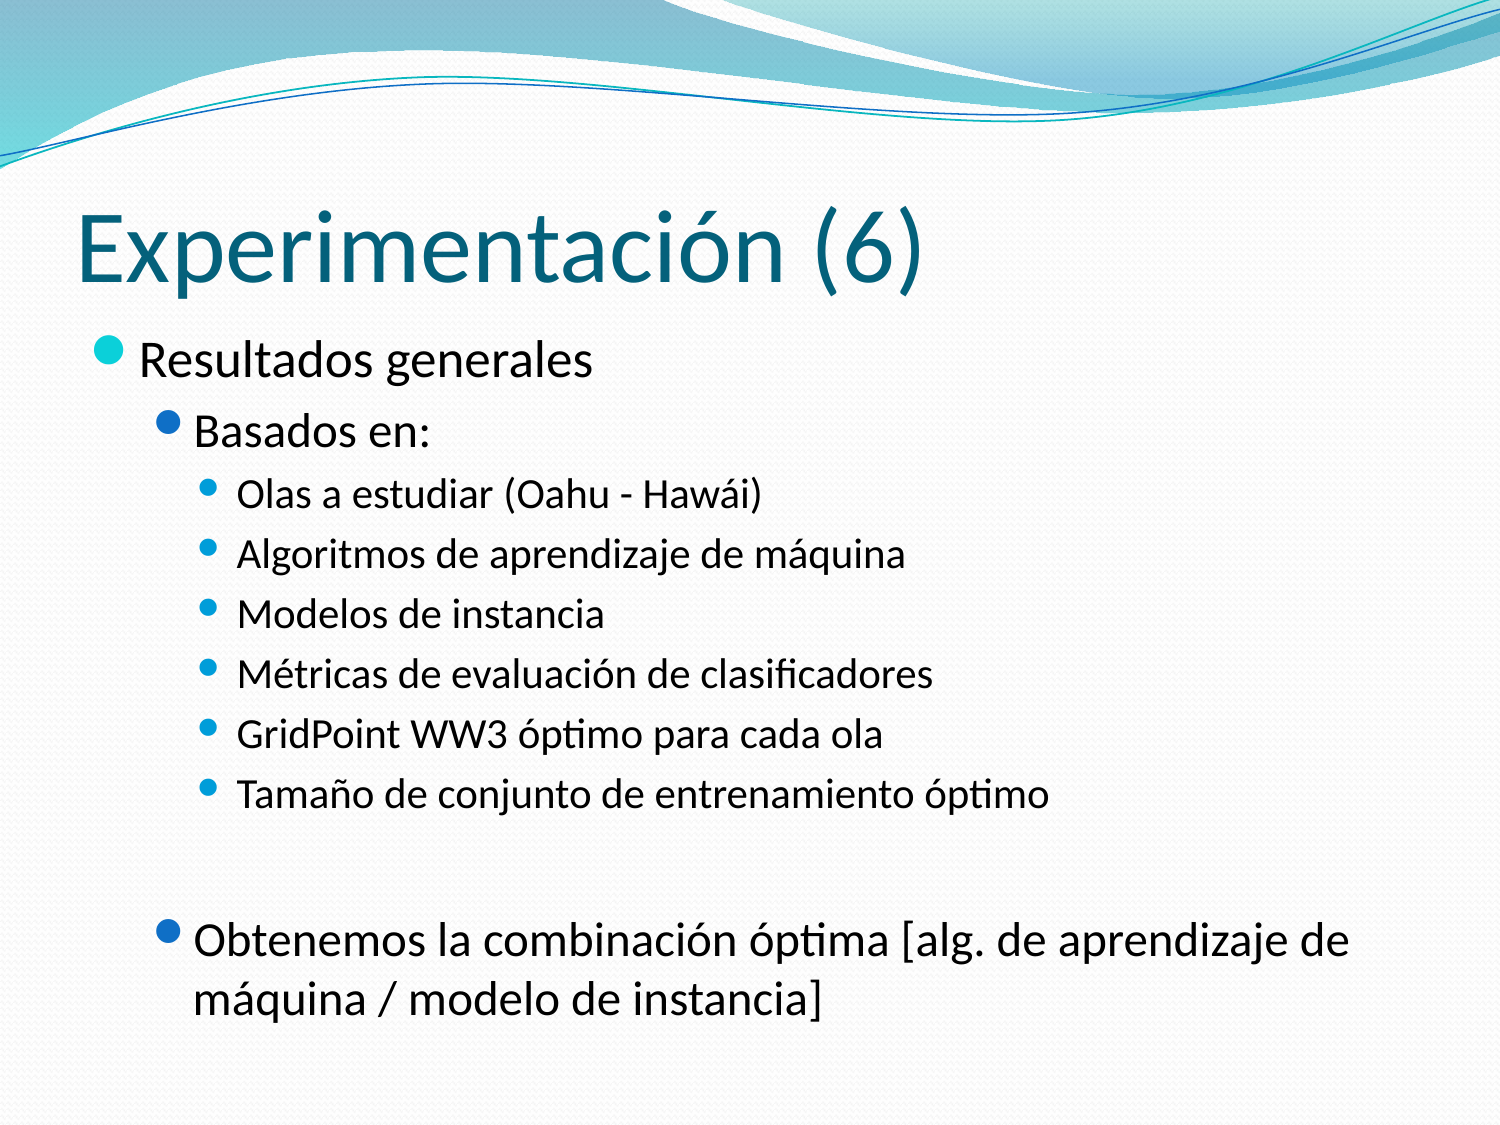

# Experimentación (6)
Resultados generales
Basados en:
Olas a estudiar (Oahu - Hawái)
Algoritmos de aprendizaje de máquina
Modelos de instancia
Métricas de evaluación de clasificadores
GridPoint WW3 óptimo para cada ola
Tamaño de conjunto de entrenamiento óptimo

Obtenemos la combinación óptima [alg. de aprendizaje de máquina / modelo de instancia]